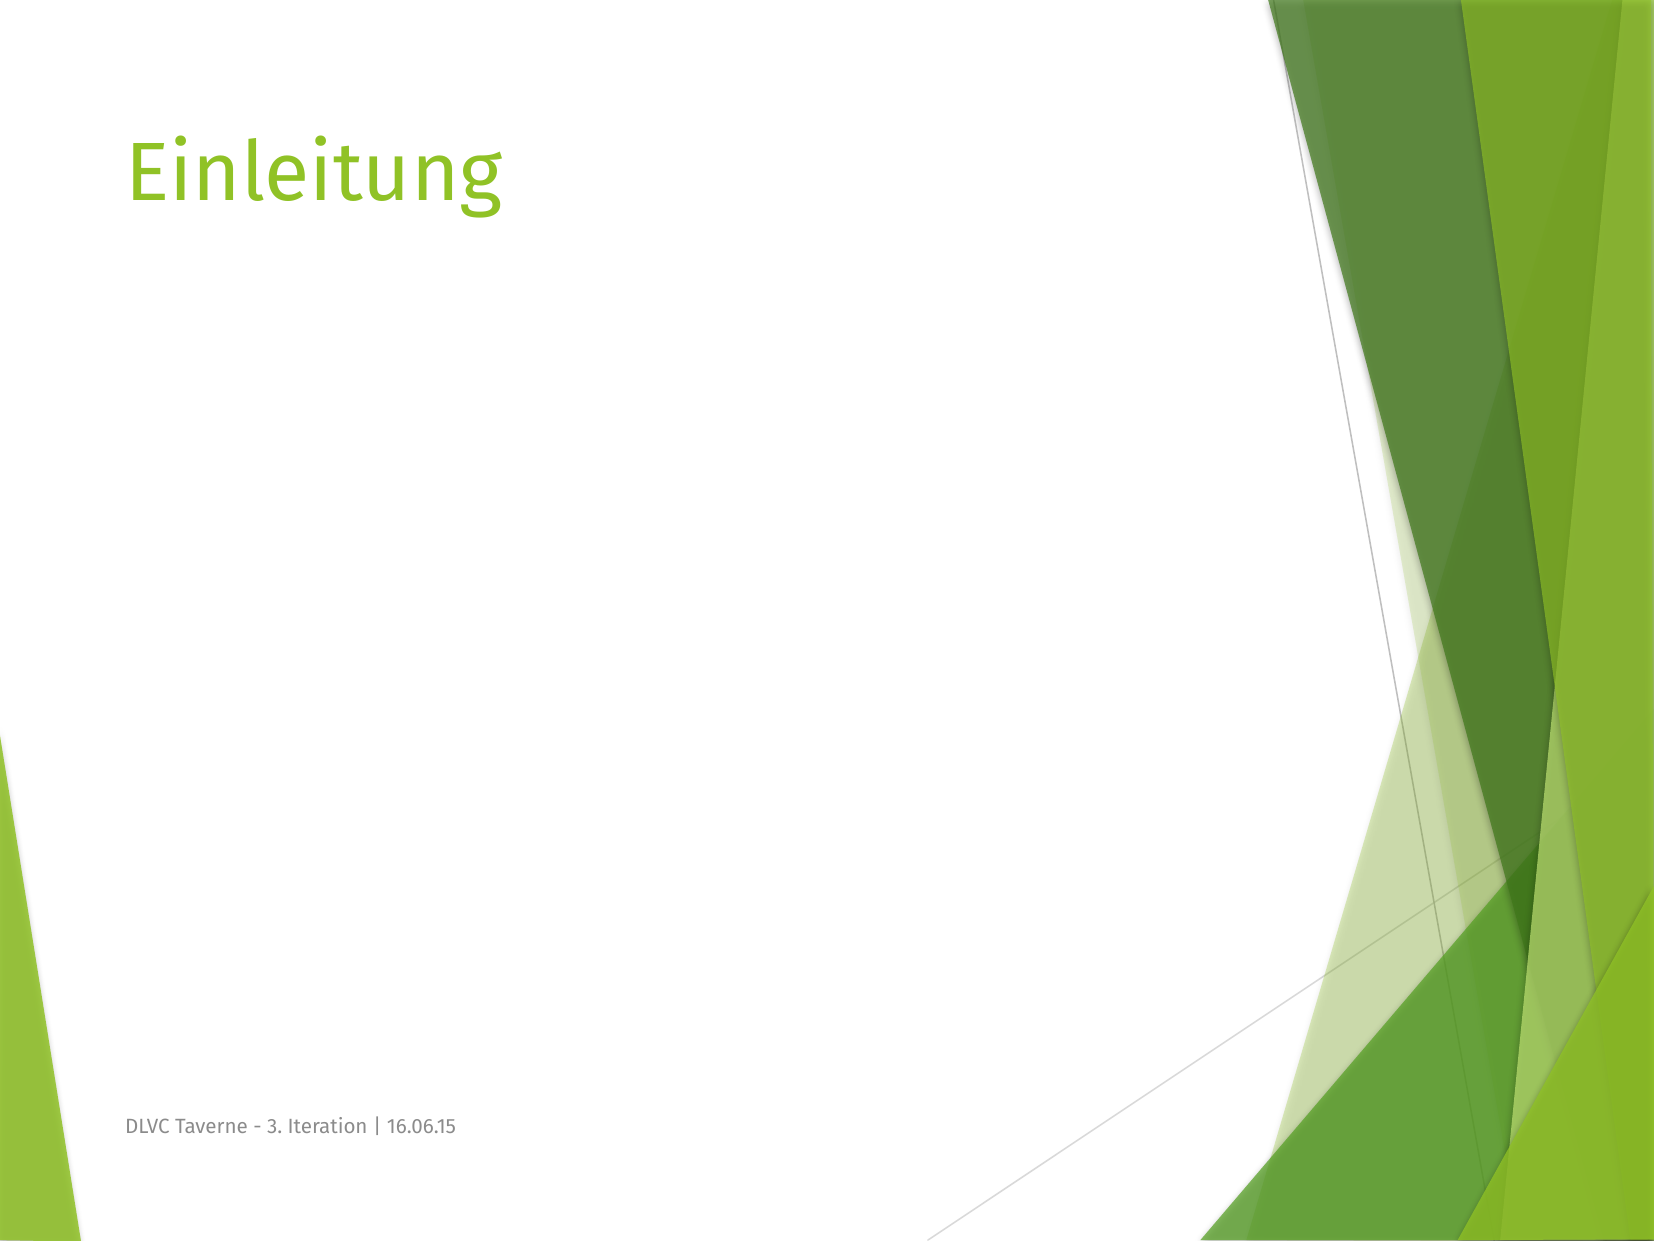

# Einleitung

DLVC Taverne - 3. Iteration | 16.06.15